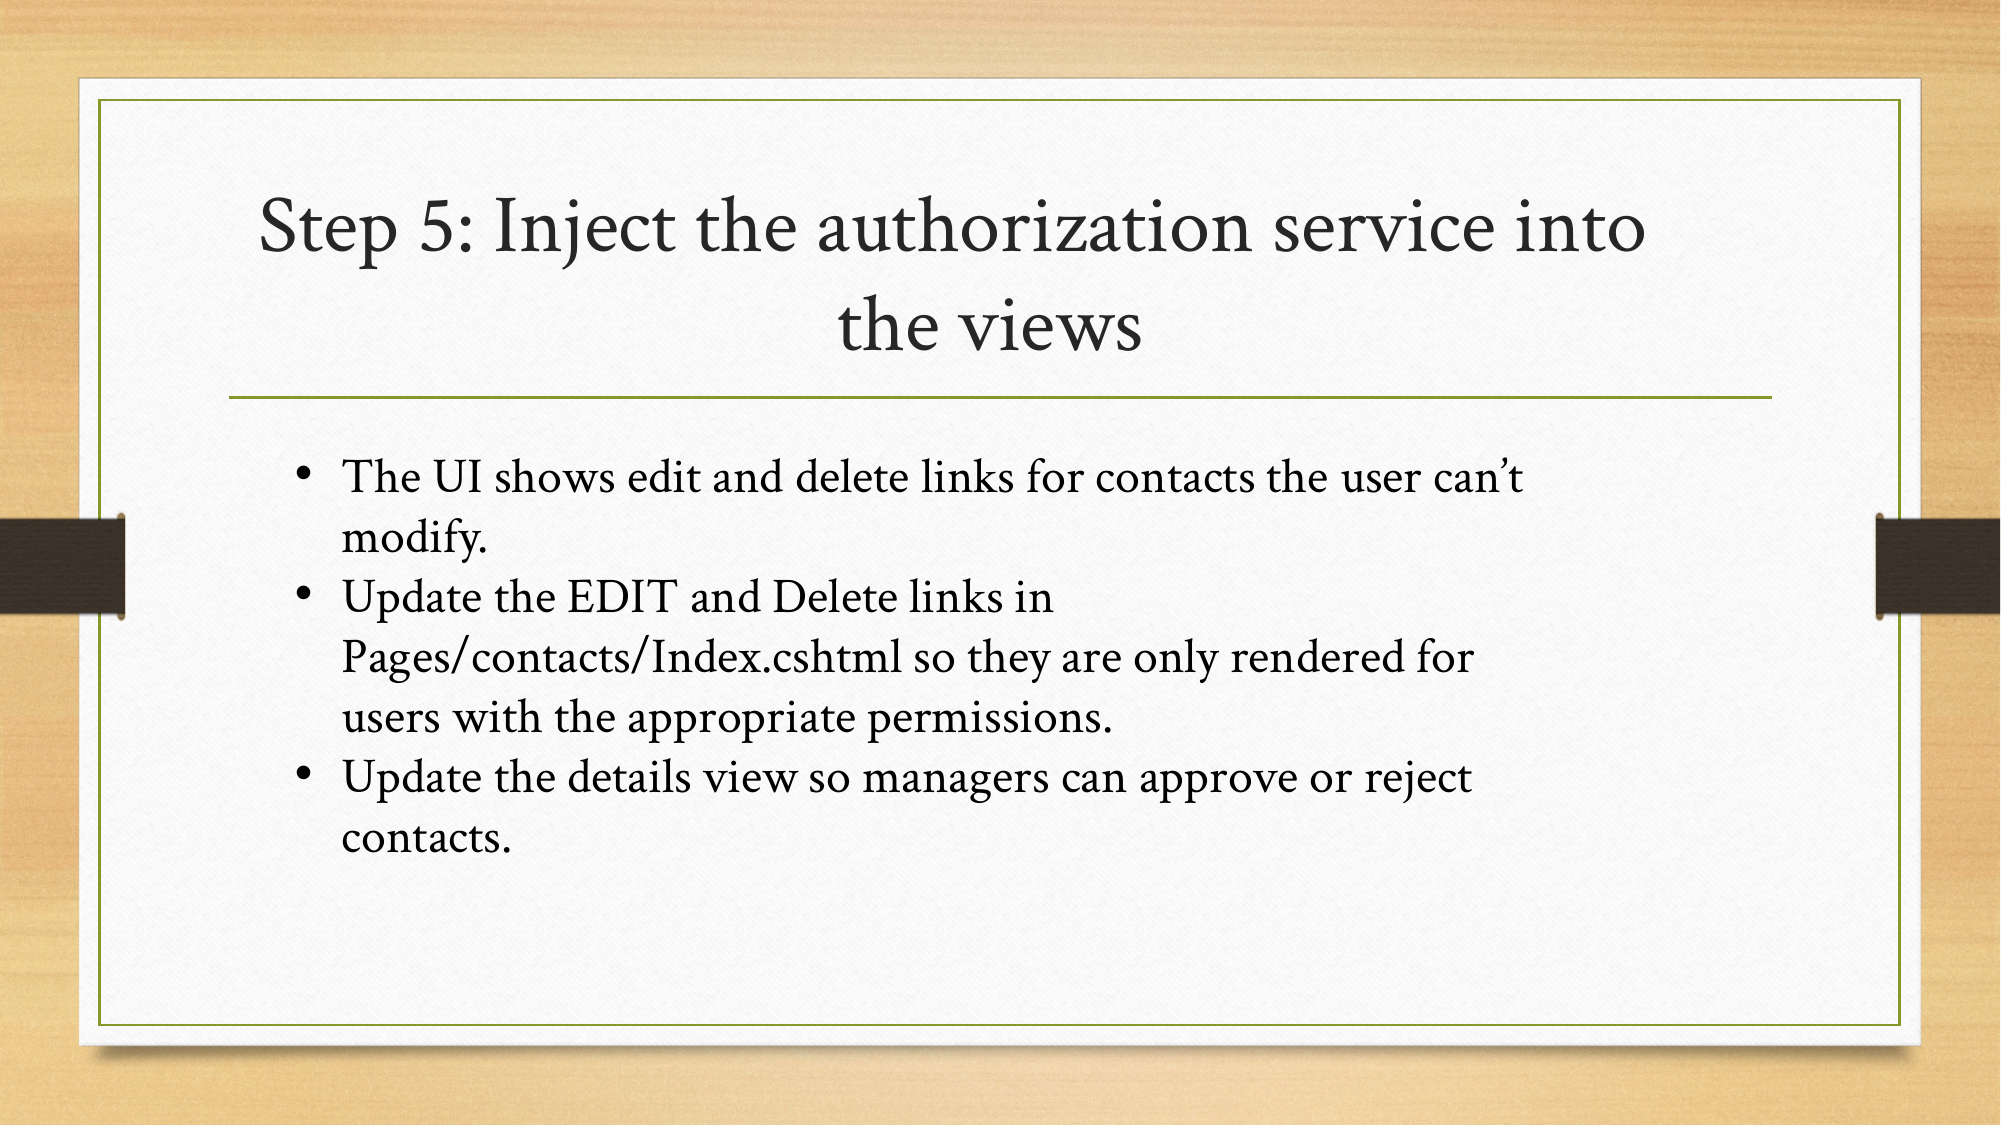

# Step 5: Inject the authorization service into      the views
The UI shows edit and delete links for contacts the user can’t modify.
Update the EDIT and Delete links in Pages/contacts/Index.cshtml so they are only rendered for users with the appropriate permissions.
Update the details view so managers can approve or reject contacts.